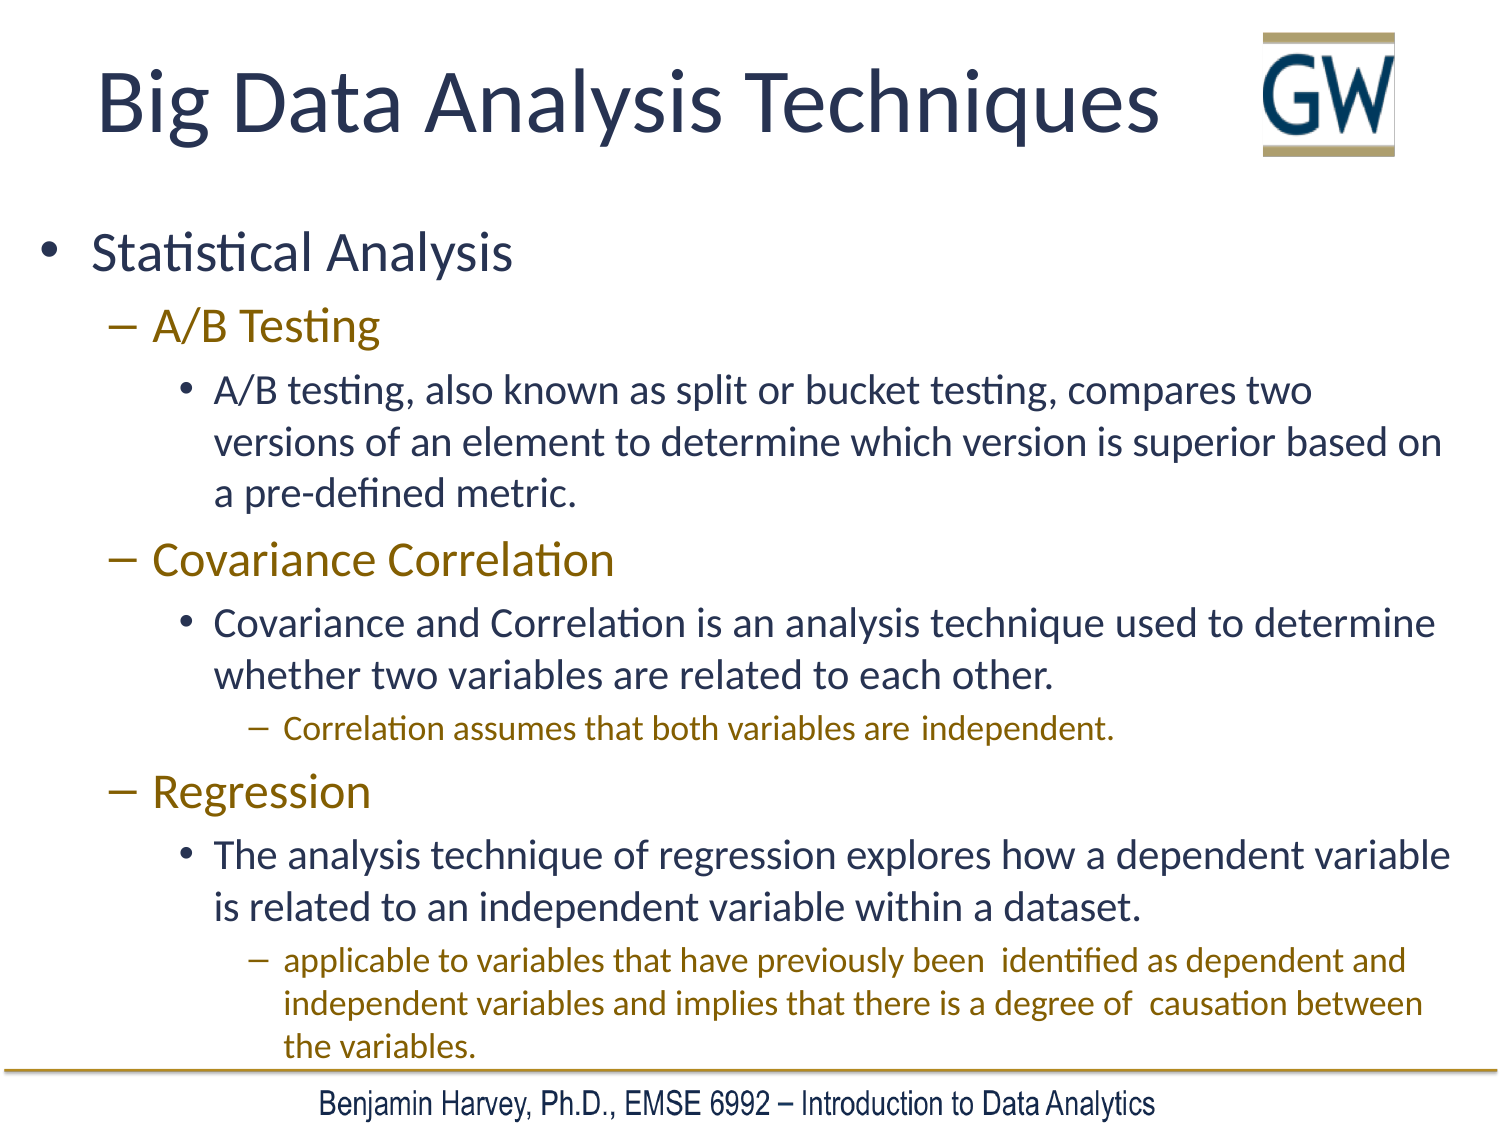

# Big Data Analysis Techniques
Statistical Analysis
A/B Testing
A/B testing, also known as split or bucket testing, compares two versions of an element to determine which version is superior based on a pre-defined metric.
Covariance Correlation
Covariance and Correlation is an analysis technique used to determine whether two variables are related to each other.
Correlation assumes that both variables are independent.
Regression
The analysis technique of regression explores how a dependent variable is related to an independent variable within a dataset.
applicable to variables that have previously been  identified as dependent and independent variables and implies that there is a degree of  causation between the variables.